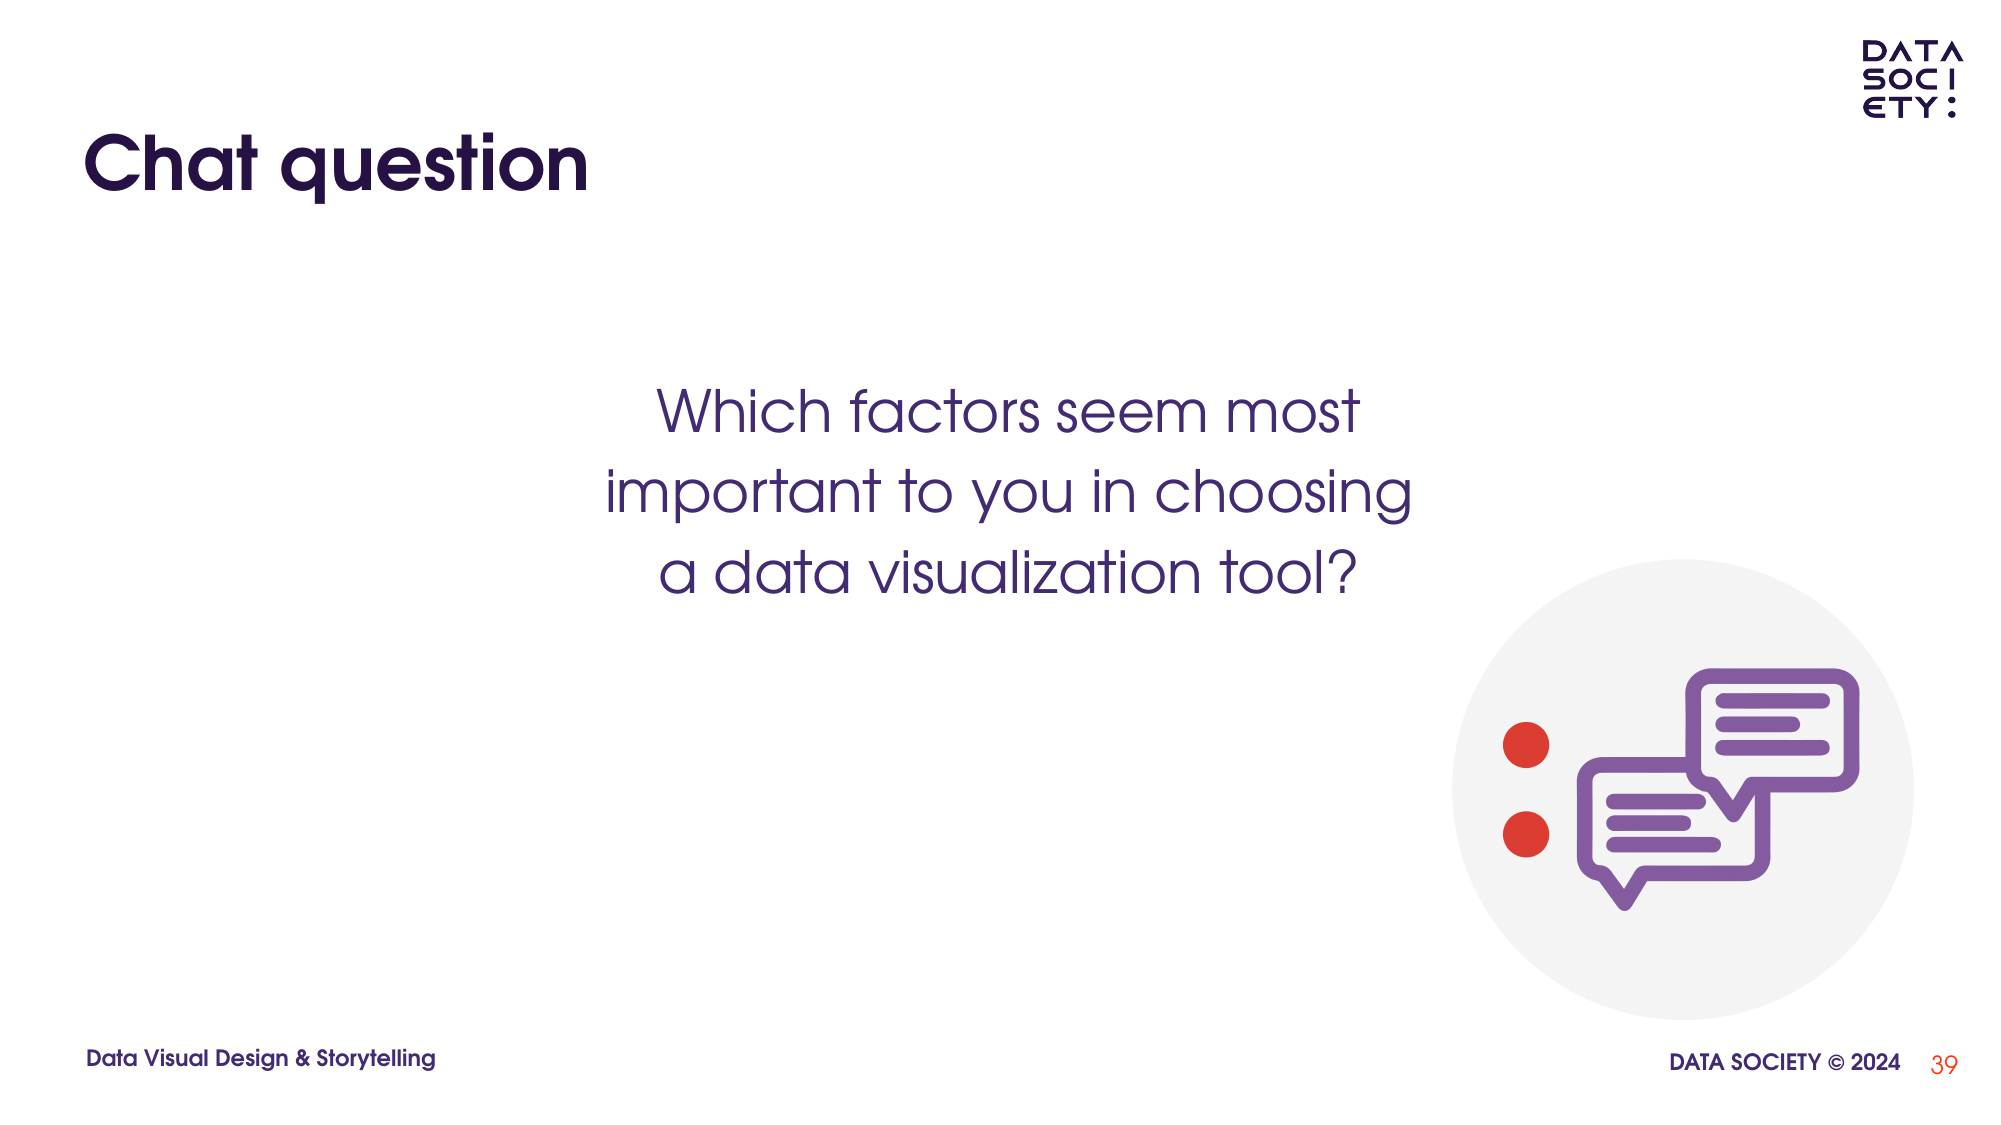

# Chat question
Which factors seem most important to you in choosing a data visualization tool?
39